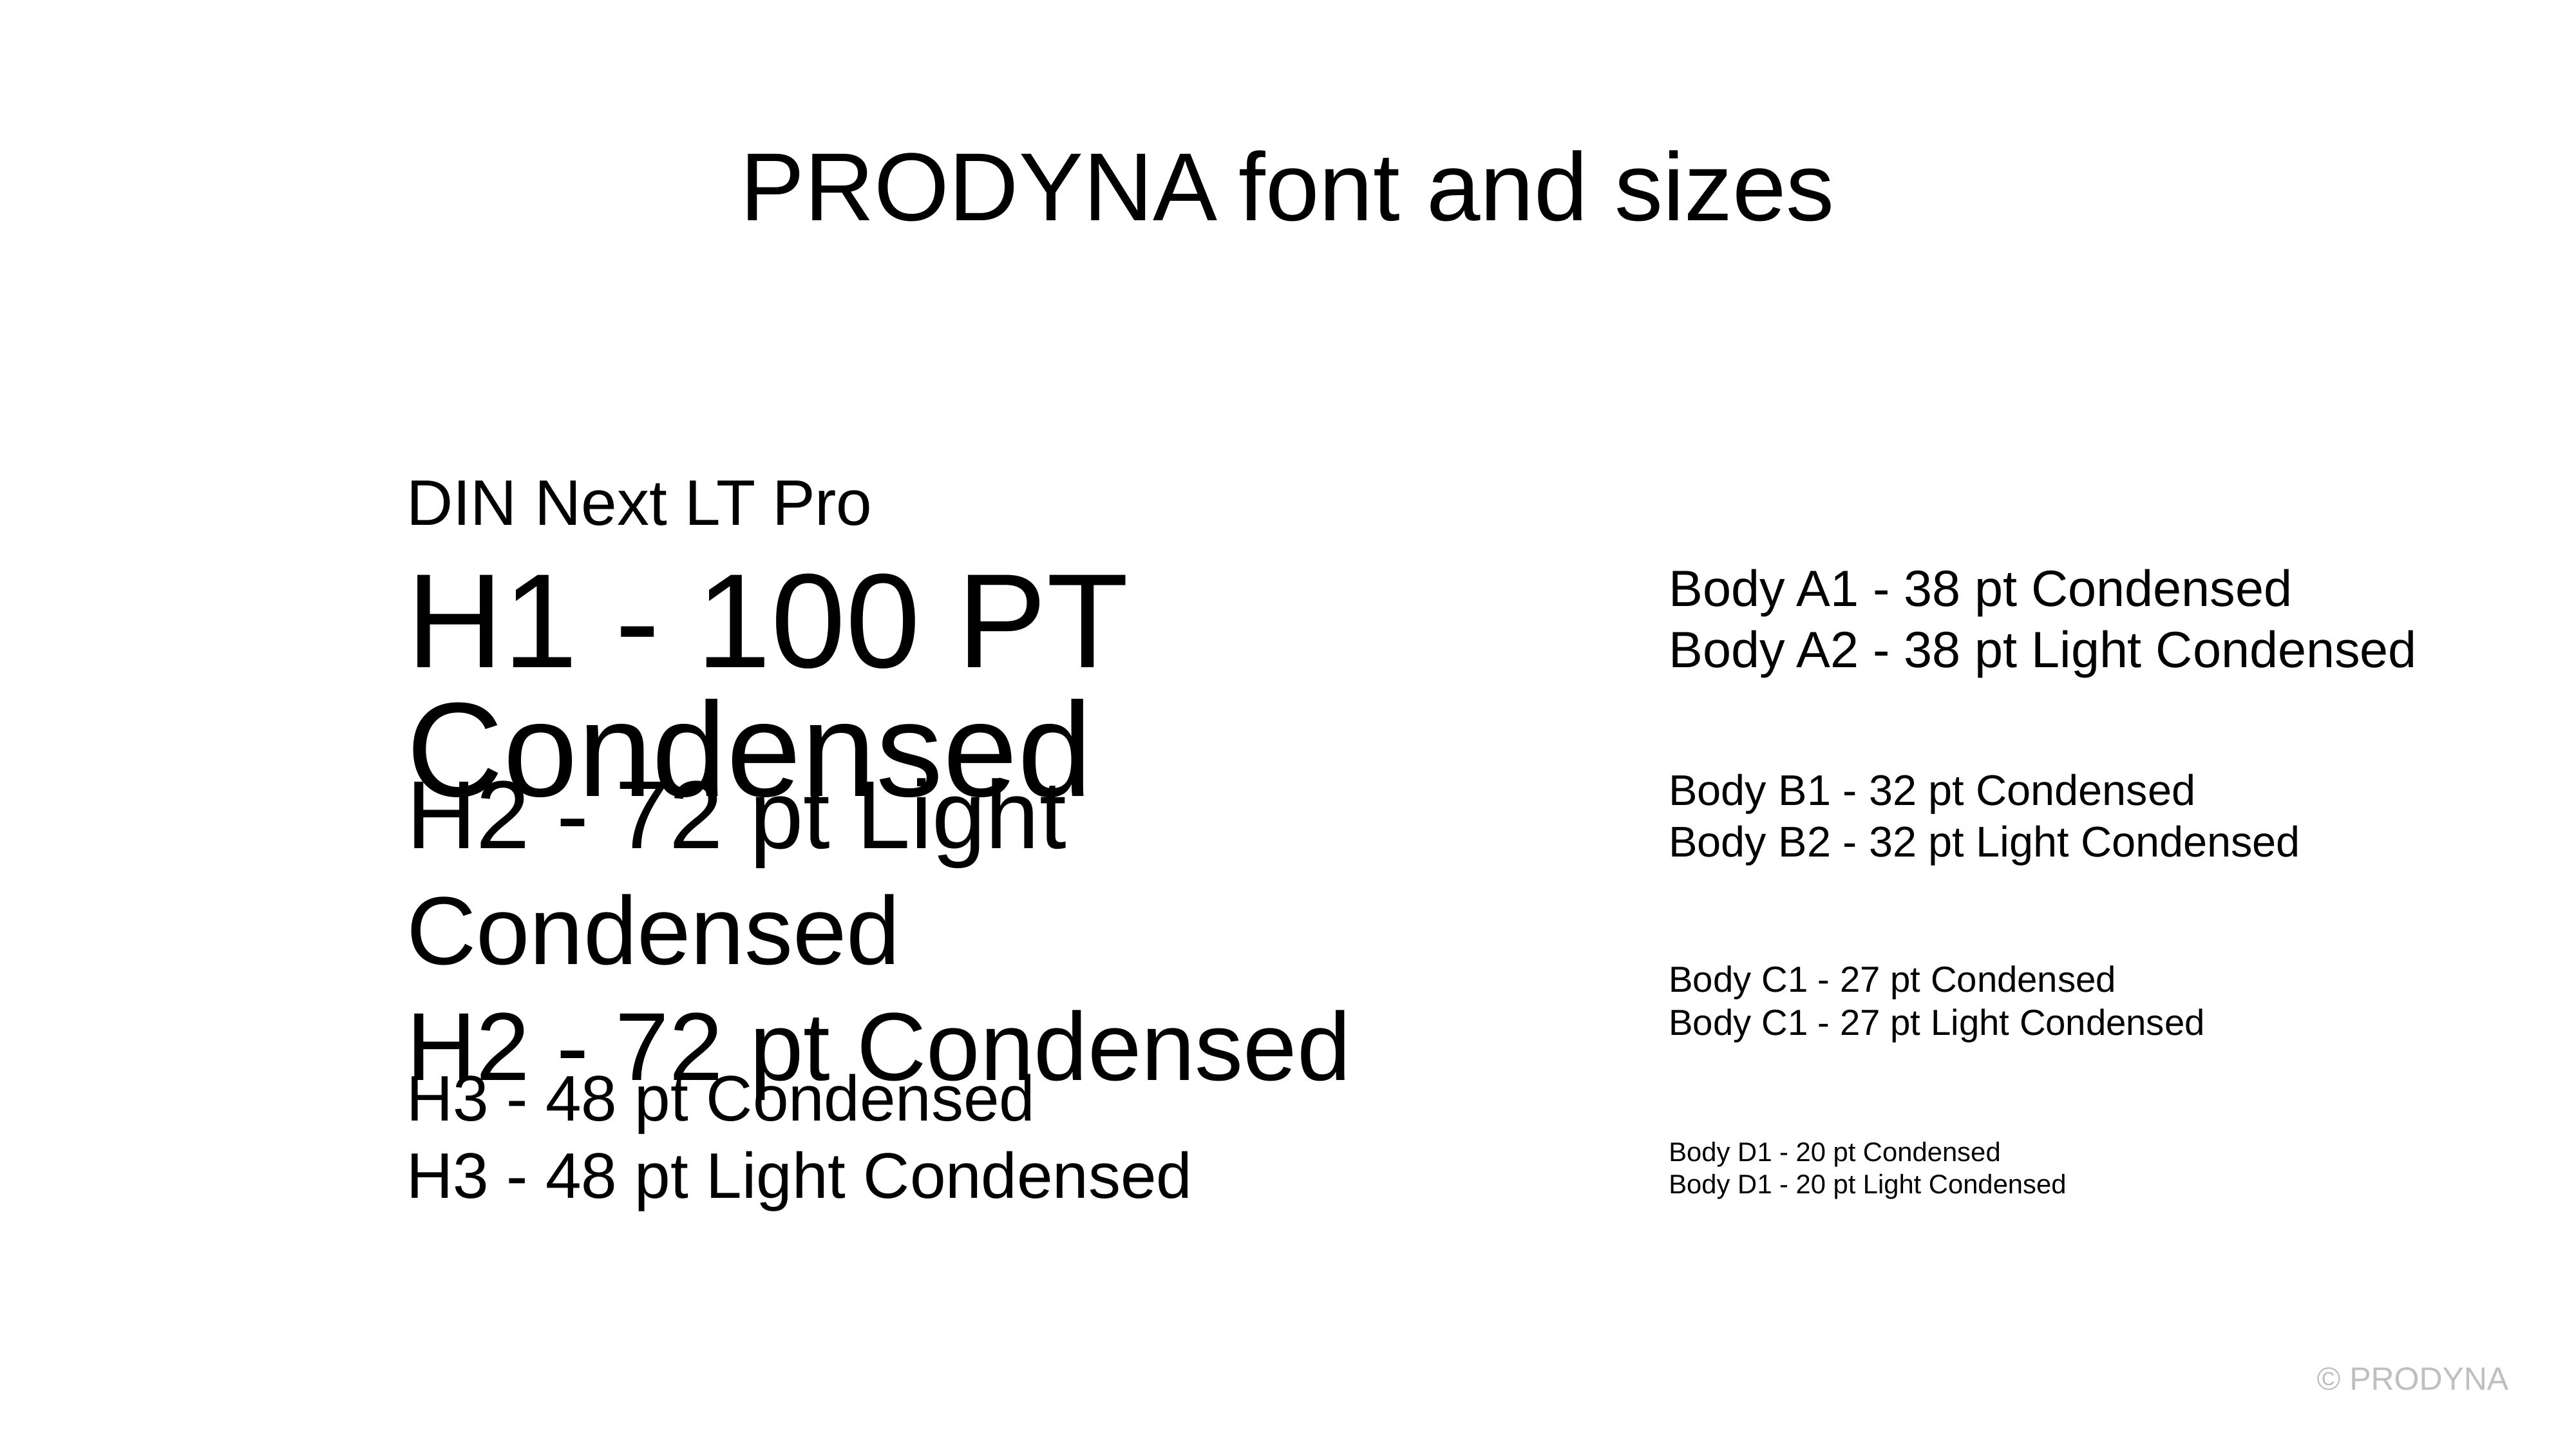

PRODYNA font and sizes
DIN Next LT Pro
H1 - 100 PT Condensed
Body A1 - 38 pt Condensed
Body A2 - 38 pt Light Condensed
H2 - 72 pt Light Condensed
H2 - 72 pt Condensed
Body B1 - 32 pt Condensed
Body B2 - 32 pt Light Condensed
Body C1 - 27 pt Condensed
Body C1 - 27 pt Light Condensed
H3 - 48 pt Condensed
H3 - 48 pt Light Condensed
Body D1 - 20 pt Condensed
Body D1 - 20 pt Light Condensed